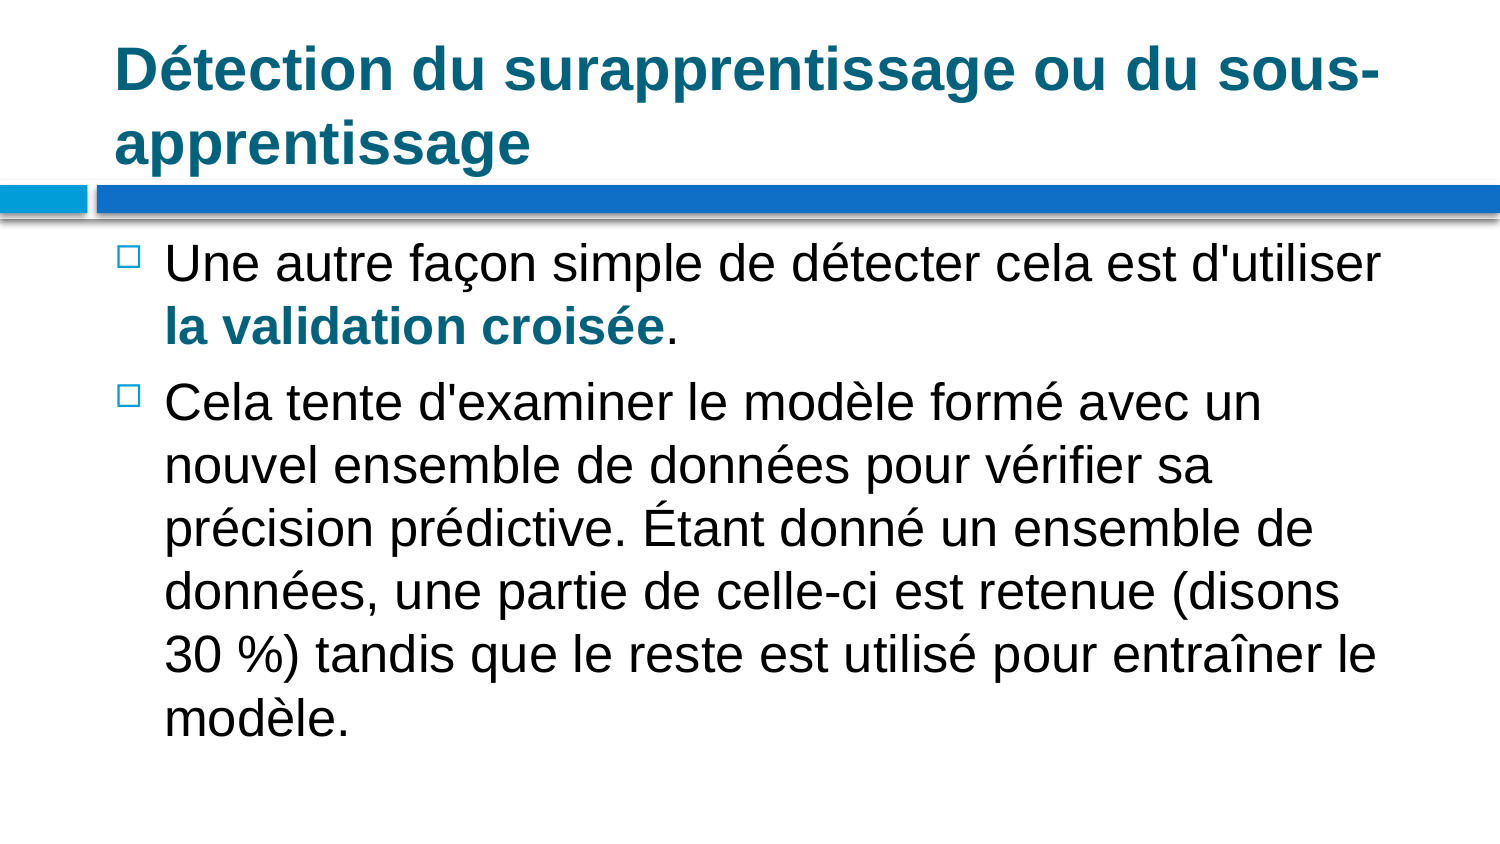

# Détection du surapprentissage ou du sous-apprentissage
Une autre façon simple de détecter cela est d'utiliser la validation croisée.
Cela tente d'examiner le modèle formé avec un nouvel ensemble de données pour vérifier sa précision prédictive. Étant donné un ensemble de données, une partie de celle-ci est retenue (disons 30 %) tandis que le reste est utilisé pour entraîner le modèle.